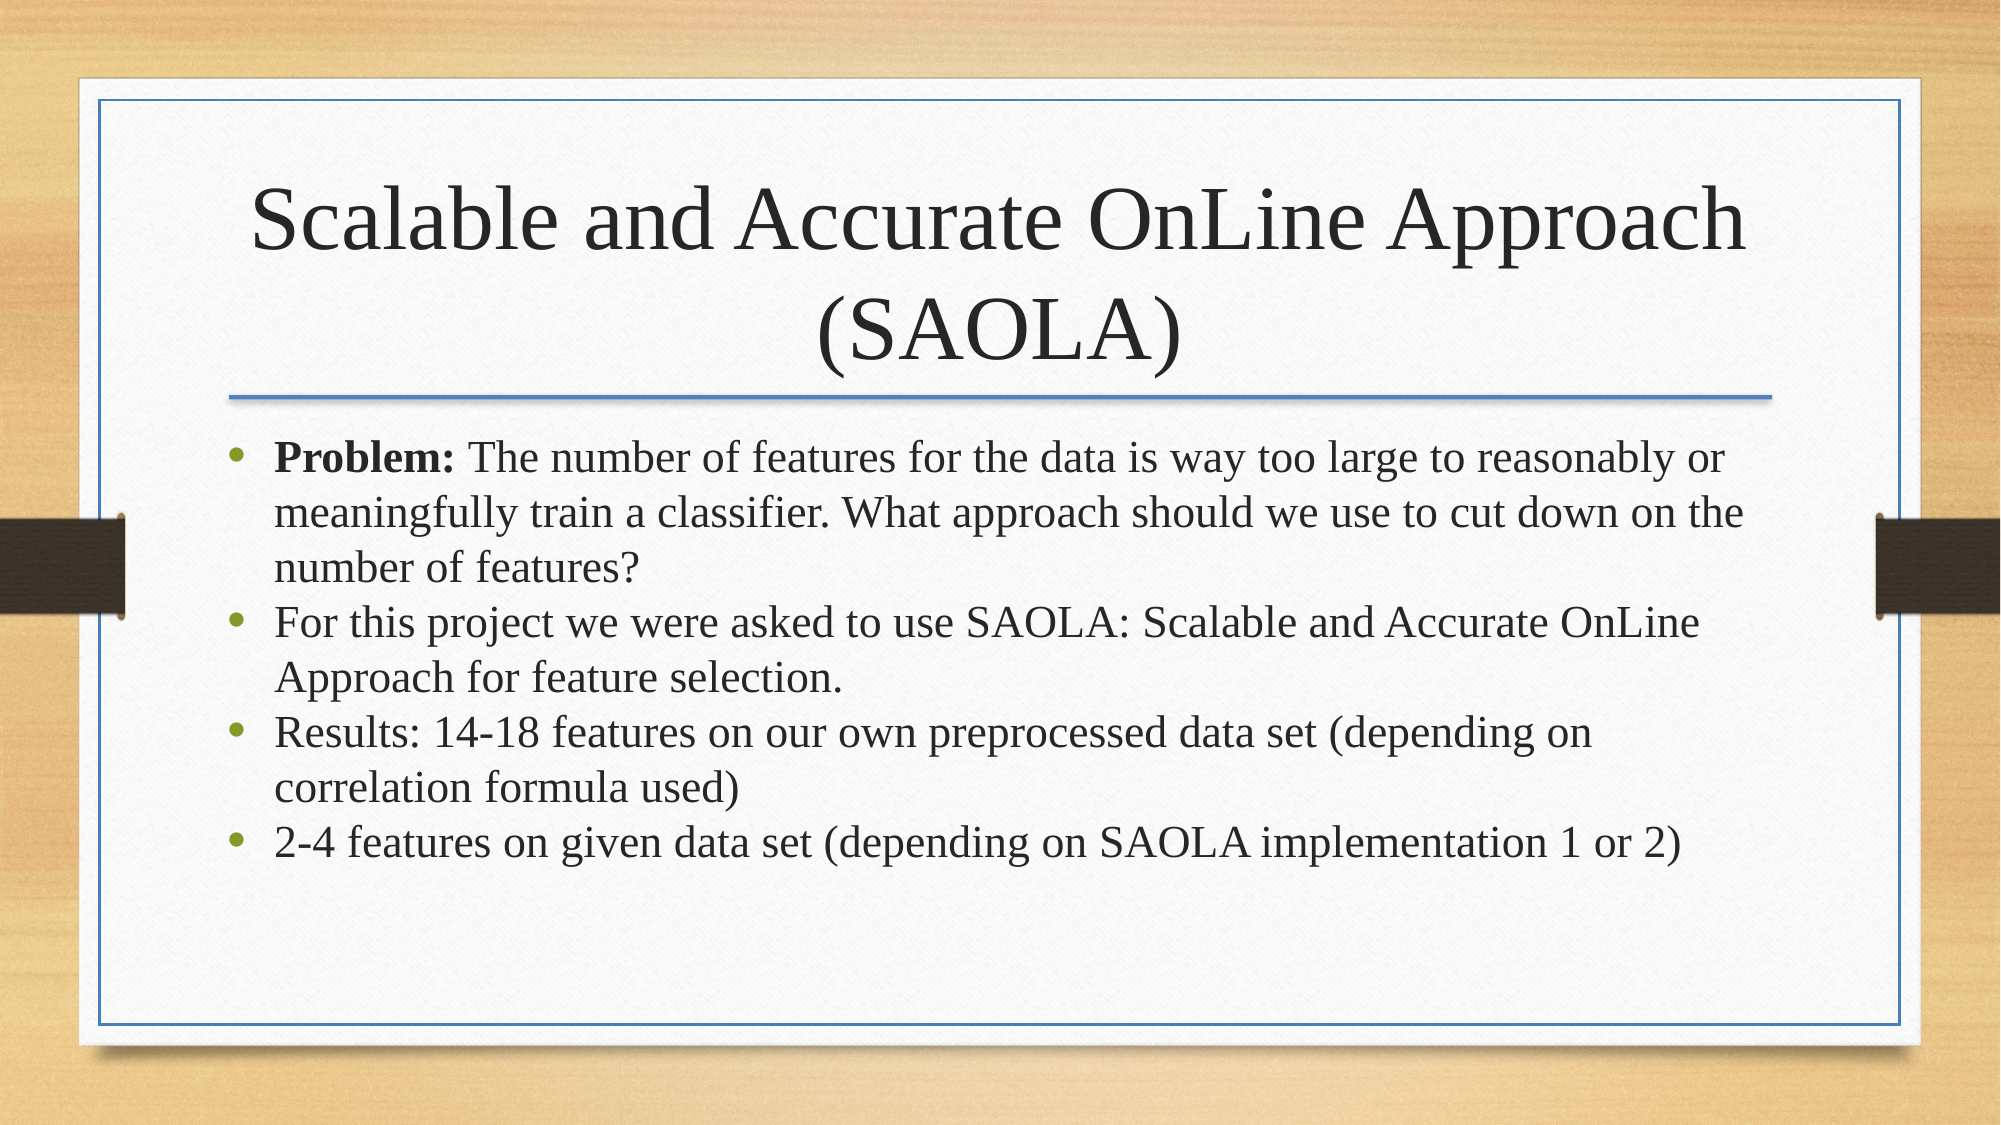

Scalable and Accurate OnLine Approach (SAOLA)
Problem: The number of features for the data is way too large to reasonably or meaningfully train a classifier. What approach should we use to cut down on the number of features?
For this project we were asked to use SAOLA: Scalable and Accurate OnLine Approach for feature selection.
Results: 14-18 features on our own preprocessed data set (depending on correlation formula used)
2-4 features on given data set (depending on SAOLA implementation 1 or 2)